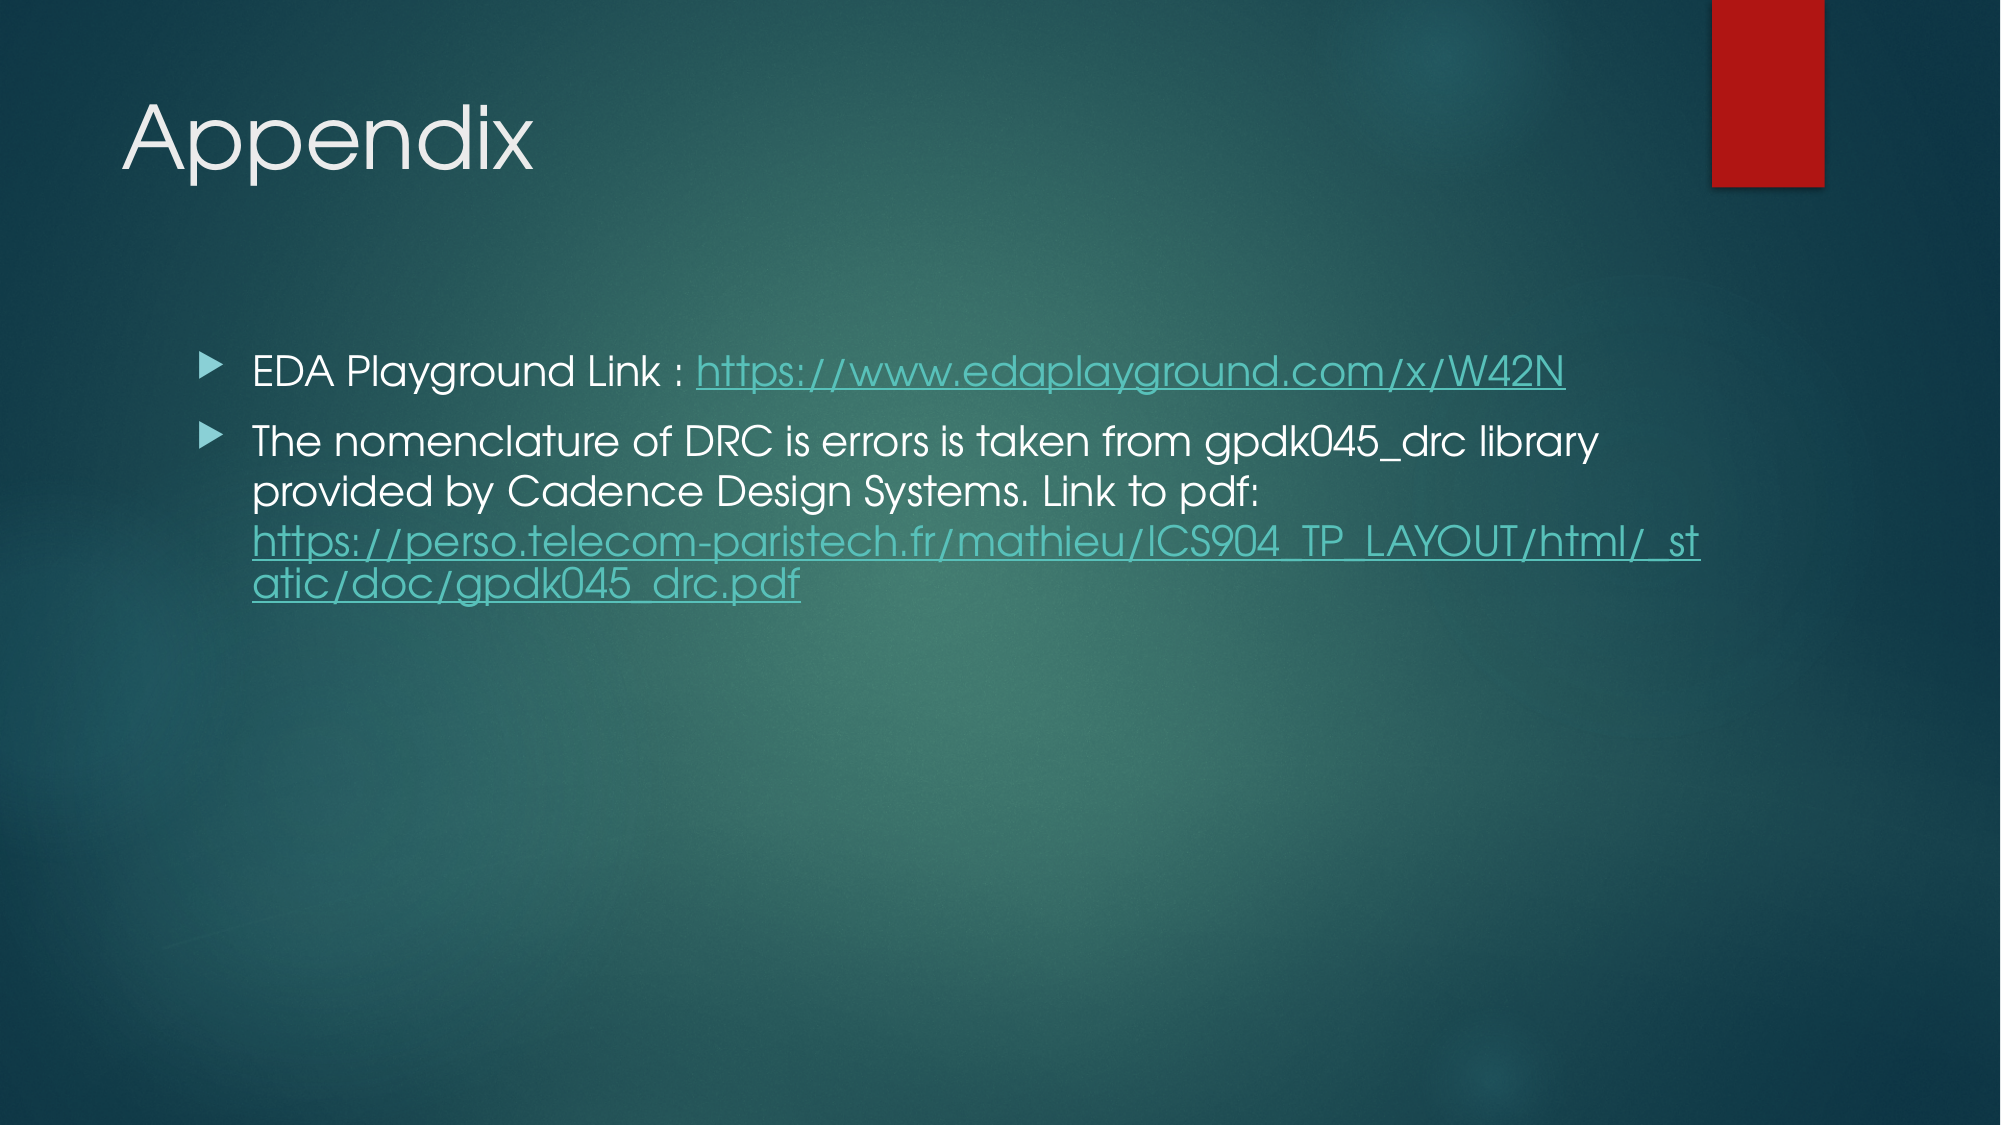

# Appendix
EDA Playground Link : https://www.edaplayground.com/x/W42N
The nomenclature of DRC is errors is taken from gpdk045_drc library provided by Cadence Design Systems. Link to pdf: https://perso.telecom-paristech.fr/mathieu/ICS904_TP_LAYOUT/html/_static/doc/gpdk045_drc.pdf